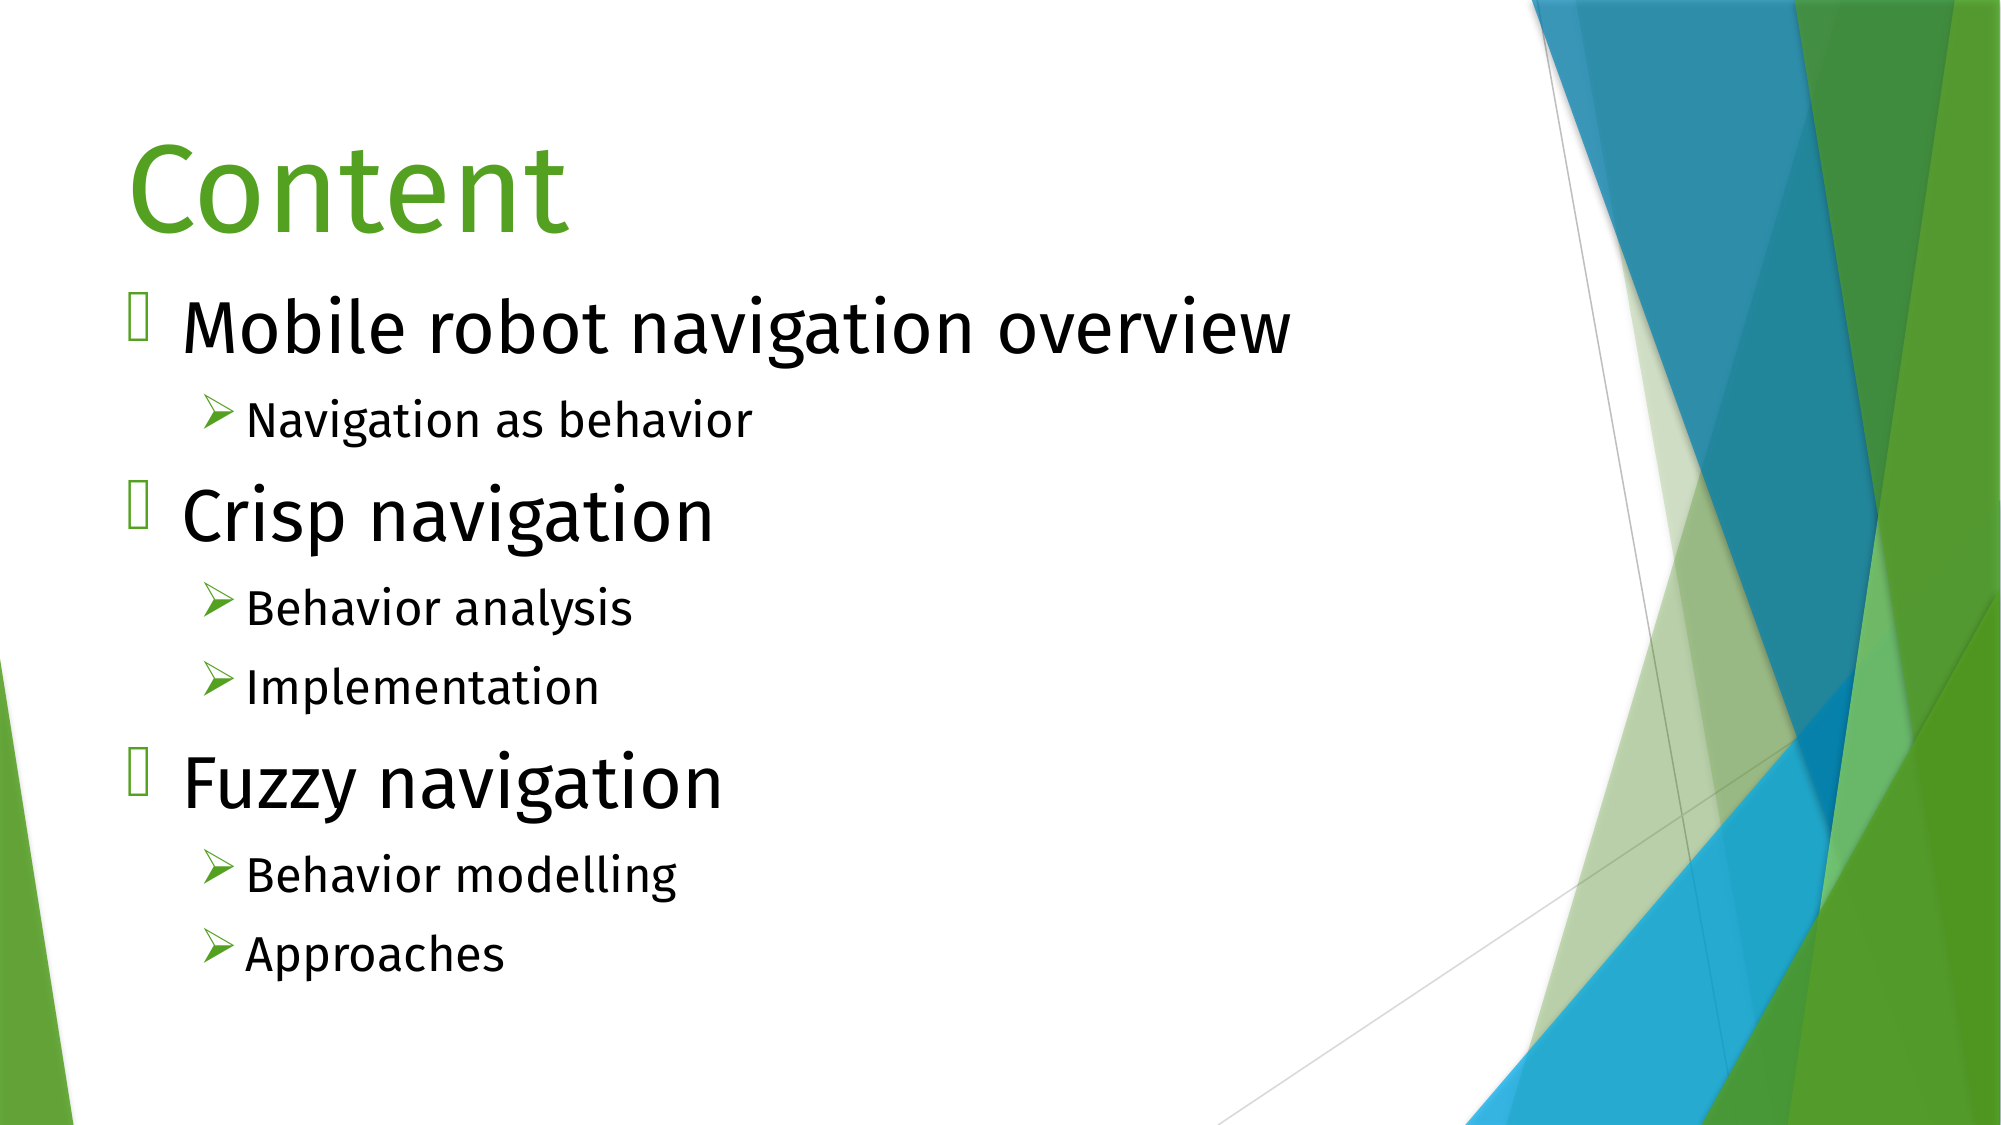

# Content
Mobile robot navigation overview
Navigation as behavior
Crisp navigation
Behavior analysis
Implementation
Fuzzy navigation
Behavior modelling
Approaches